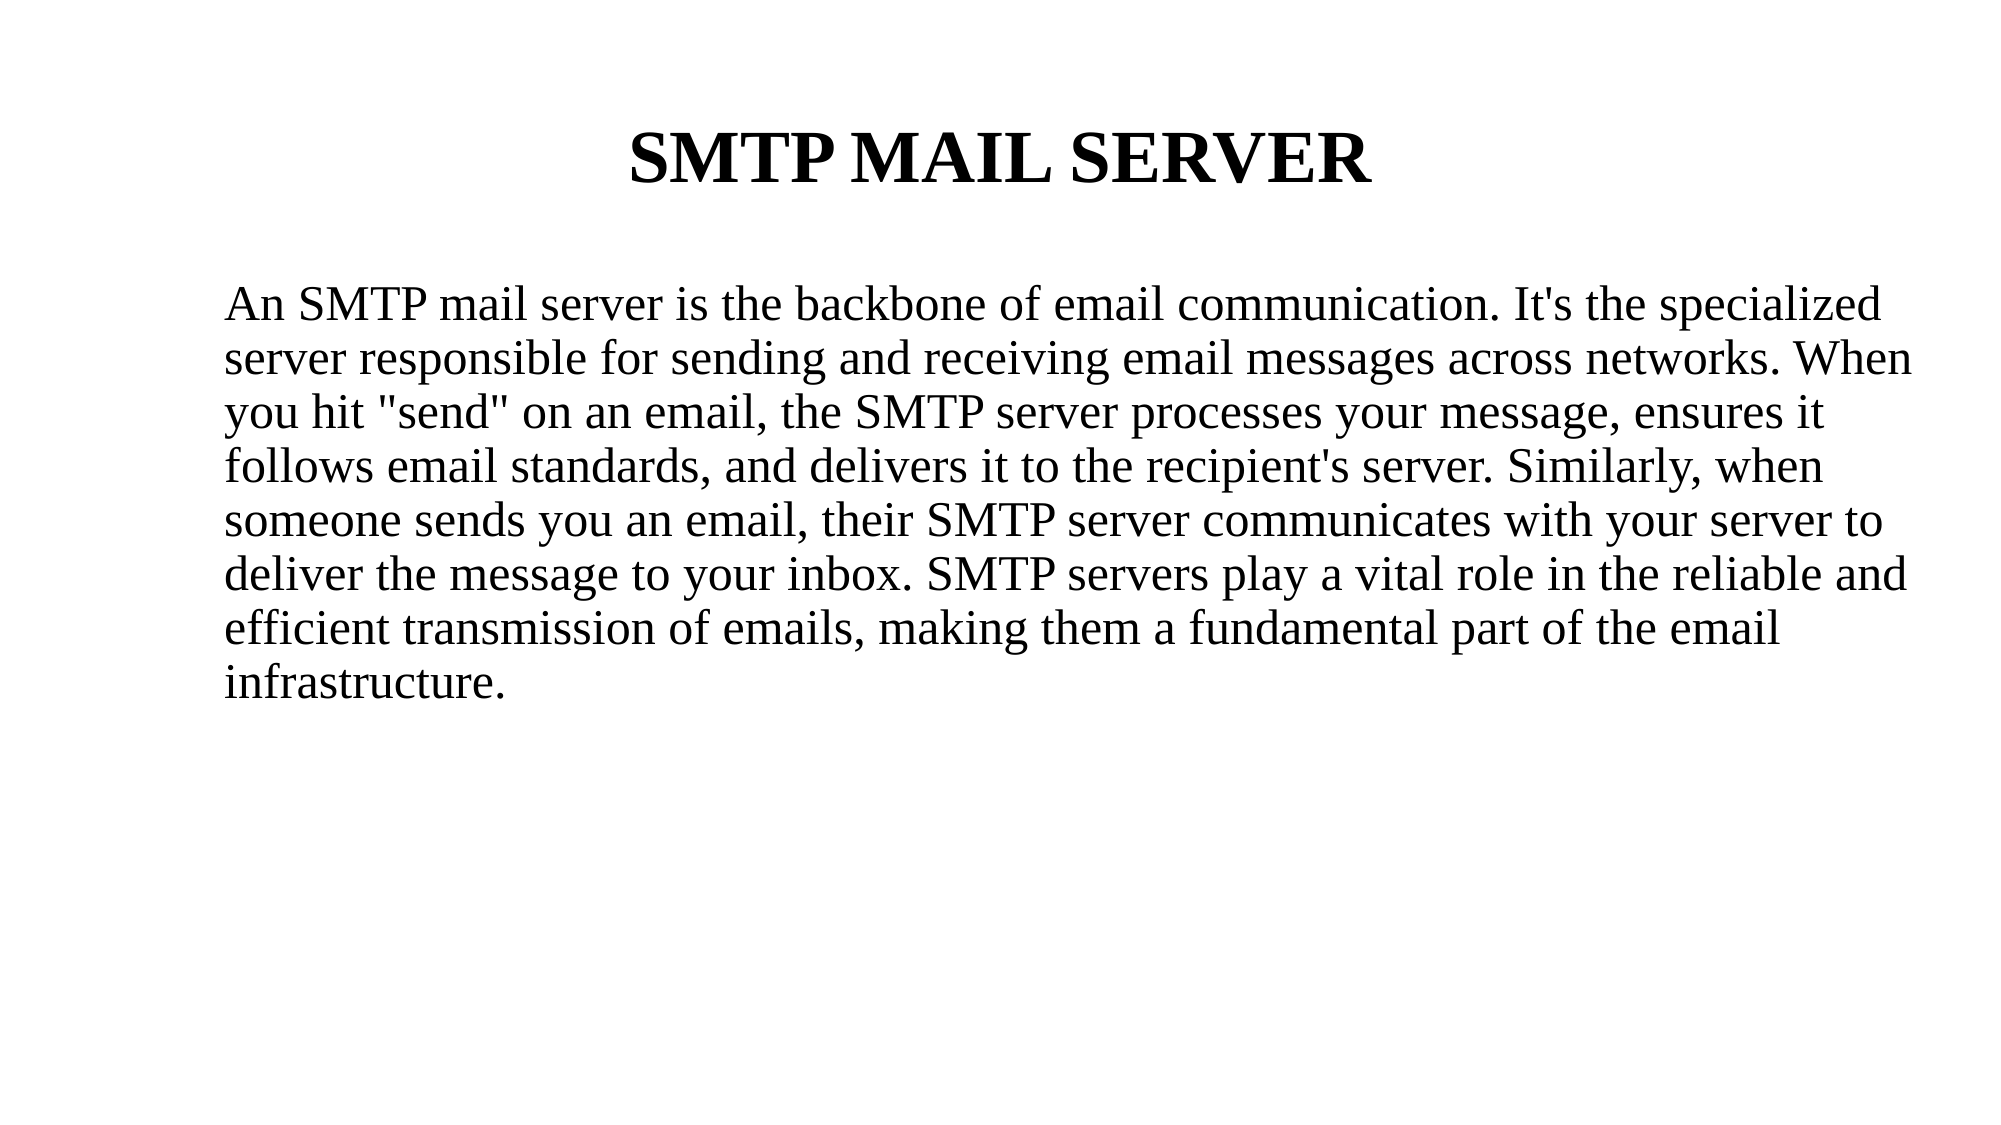

# SMTP MAIL SERVER
An SMTP mail server is the backbone of email communication. It's the specialized server responsible for sending and receiving email messages across networks. When you hit "send" on an email, the SMTP server processes your message, ensures it follows email standards, and delivers it to the recipient's server. Similarly, when someone sends you an email, their SMTP server communicates with your server to deliver the message to your inbox. SMTP servers play a vital role in the reliable and efficient transmission of emails, making them a fundamental part of the email infrastructure.